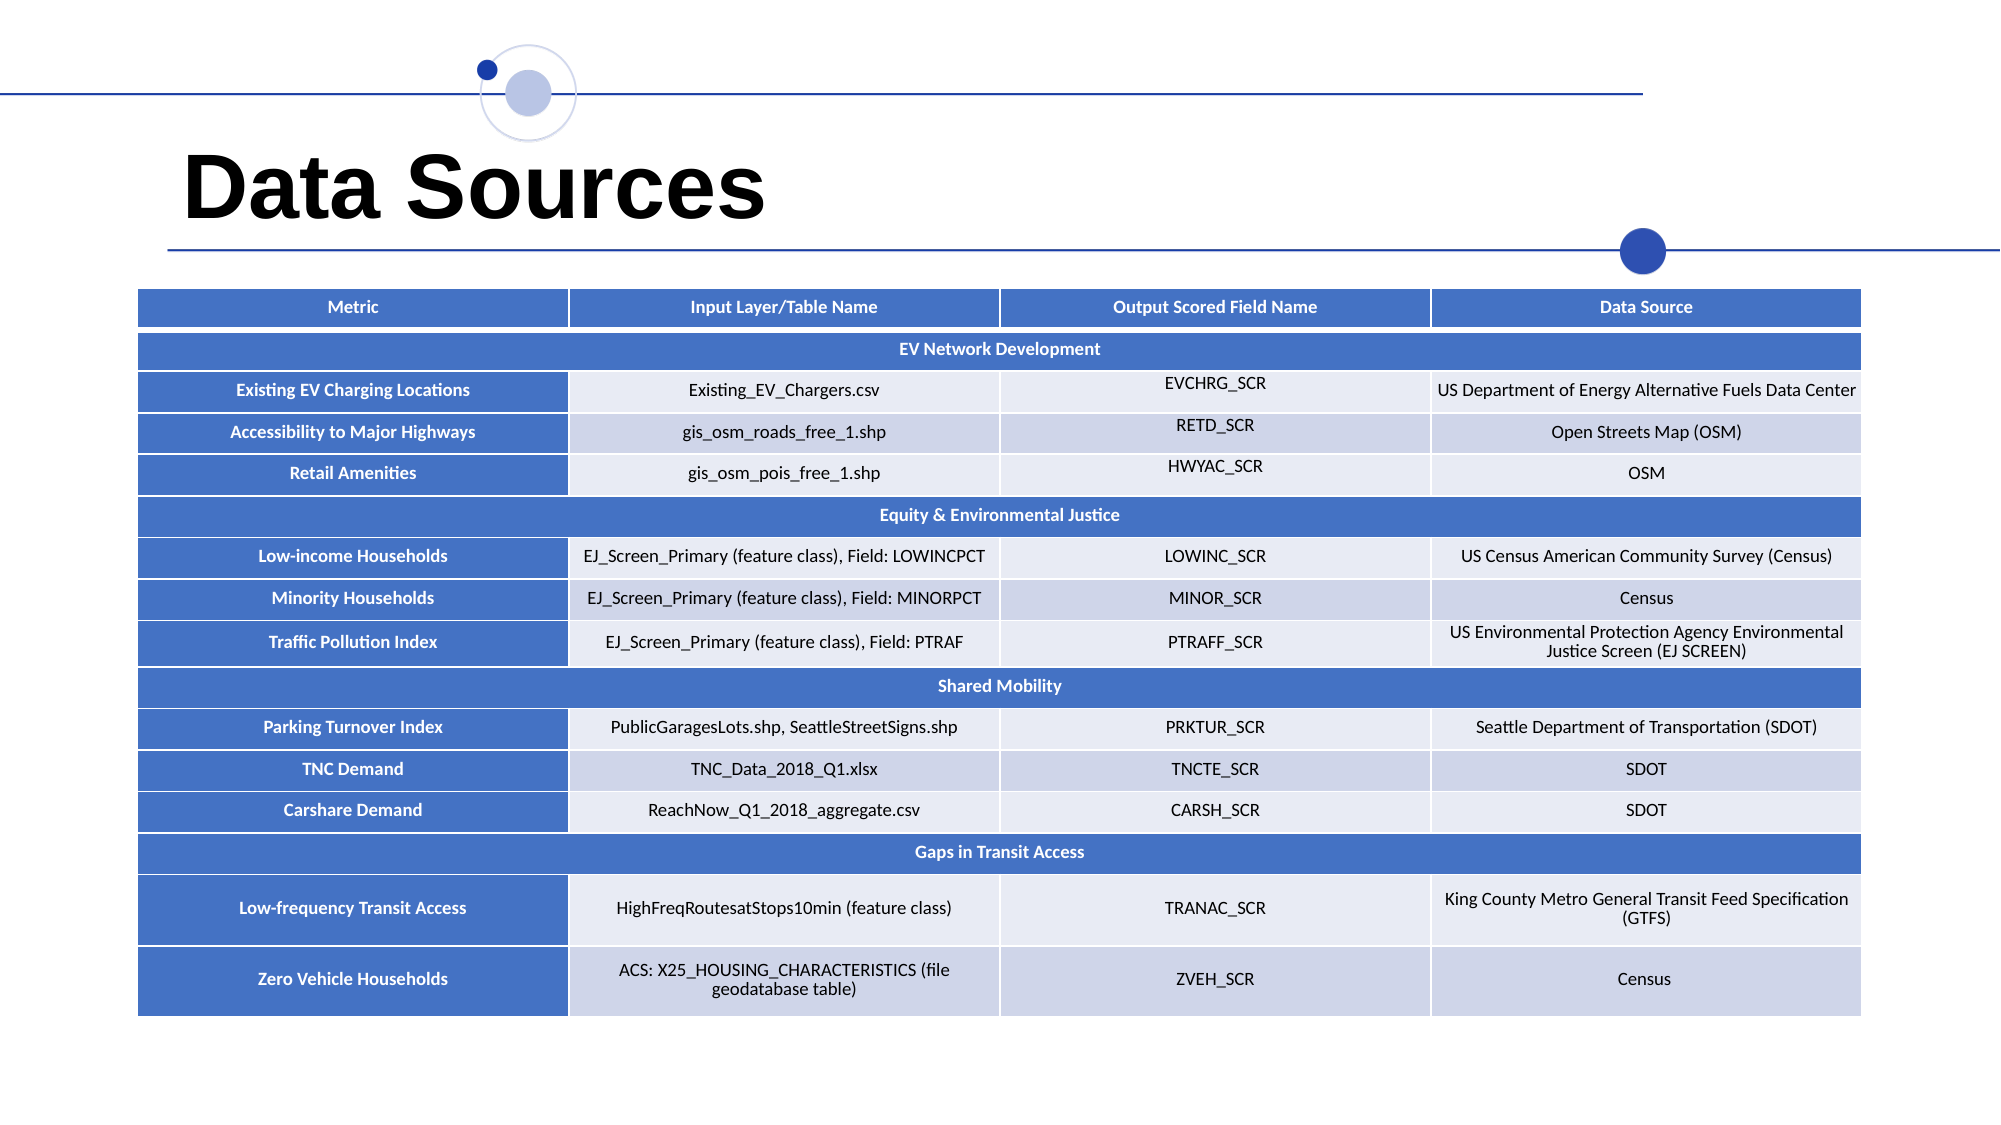

# Data Sources
| Metric | Input Layer/Table Name | Output Scored Field Name | Data Source |
| --- | --- | --- | --- |
| EV Network Development |  |  |  |
| Existing EV Charging Locations | Existing\_EV\_Chargers.csv | EVCHRG\_SCR | US Department of Energy Alternative Fuels Data Center |
| Accessibility to Major Highways | gis\_osm\_roads\_free\_1.shp | RETD\_SCR | Open Streets Map (OSM) |
| Retail Amenities | gis\_osm\_pois\_free\_1.shp | HWYAC\_SCR | OSM |
| Equity & Environmental Justice |  |  |  |
| Low-income Households | EJ\_Screen\_Primary (feature class), Field: LOWINCPCT | LOWINC\_SCR | US Census American Community Survey (Census) |
| Minority Households | EJ\_Screen\_Primary (feature class), Field: MINORPCT | MINOR\_SCR | Census |
| Traffic Pollution Index | EJ\_Screen\_Primary (feature class), Field: PTRAF | PTRAFF\_SCR | US Environmental Protection Agency Environmental Justice Screen (EJ SCREEN) |
| Shared Mobility |  |  |  |
| Parking Turnover Index | PublicGaragesLots.shp, SeattleStreetSigns.shp | PRKTUR\_SCR | Seattle Department of Transportation (SDOT) |
| TNC Demand | TNC\_Data\_2018\_Q1.xlsx | TNCTE\_SCR | SDOT |
| Carshare Demand | ReachNow\_Q1\_2018\_aggregate.csv | CARSH\_SCR | SDOT |
| Gaps in Transit Access |  |  |  |
| Low-frequency Transit Access | HighFreqRoutesatStops10min (feature class) | TRANAC\_SCR | King County Metro General Transit Feed Specification (GTFS) |
| Zero Vehicle Households | ACS: X25\_HOUSING\_CHARACTERISTICS (file geodatabase table) | ZVEH\_SCR | Census |